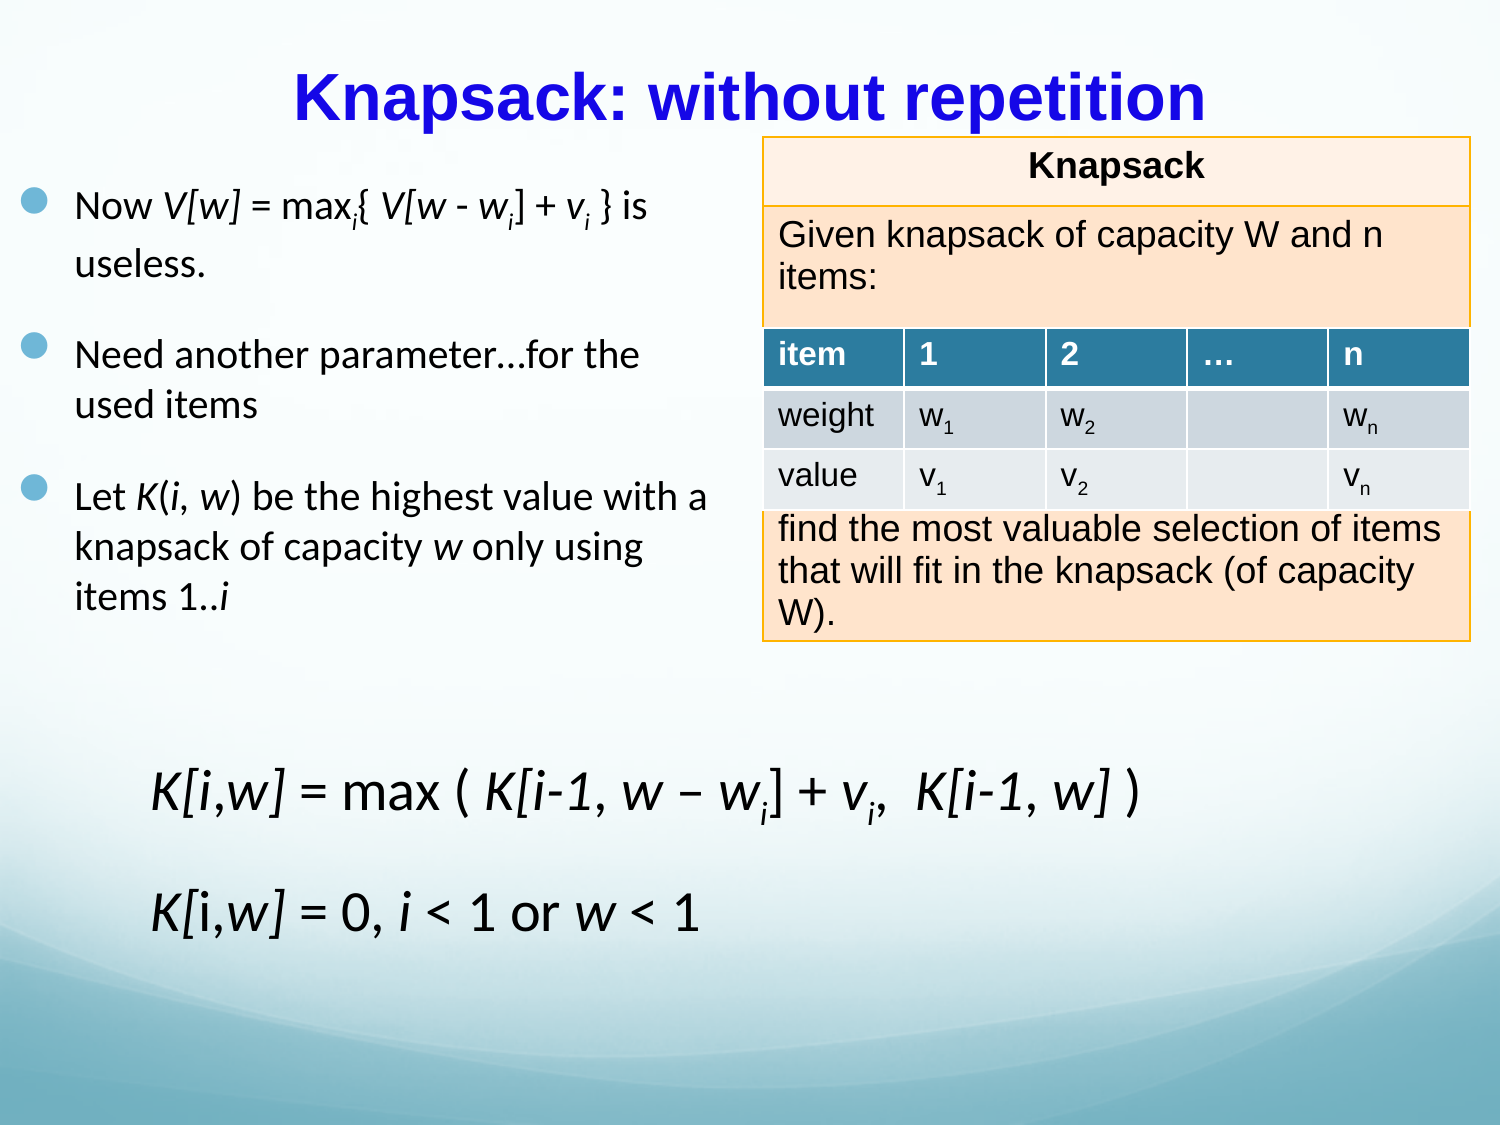

# Knapsack: without repetition
| Knapsack |
| --- |
| Given knapsack of capacity W and n items: find the most valuable selection of items that will fit in the knapsack (of capacity W). |
Now V[w] = maxi{ V[w - wi] + vi } is useless.
Need another parameter…for the used items
Let K(i, w) be the highest value with a knapsack of capacity w only using items 1..i

| item | 1 | 2 | … | n |
| --- | --- | --- | --- | --- |
| weight | w1 | w2 |  | wn |
| value | v1 | v2 |  | vn |
K[i,w] = max ( K[i-1, w – wi] + vi,  K[i-1, w] )
K[i,w] = 0, i < 1 or w < 1